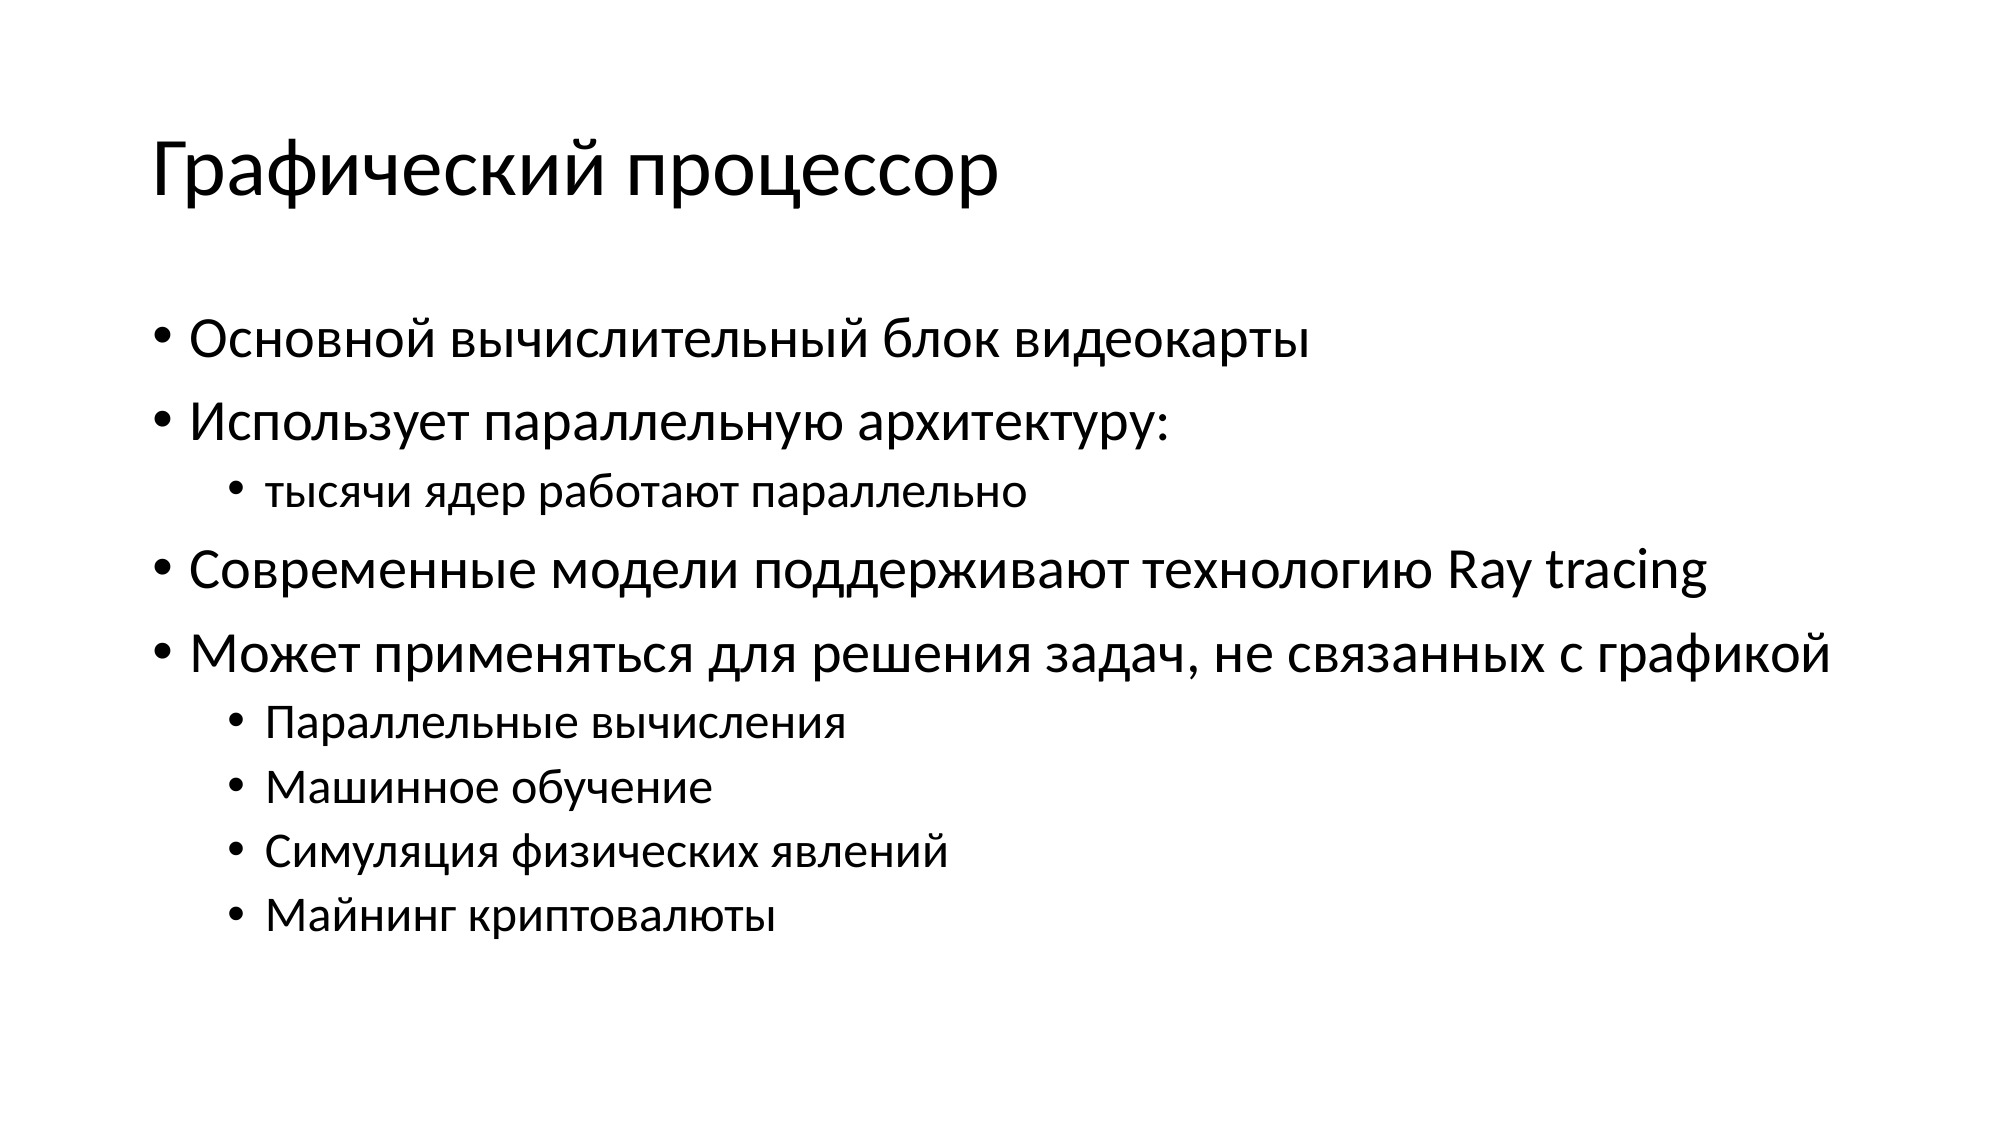

# Графический процессор
Основной вычислительный блок видеокарты
Использует параллельную архитектуру:
тысячи ядер работают параллельно
Современные модели поддерживают технологию Ray tracing
Может применяться для решения задач, не связанных с графикой
Параллельные вычисления
Машинное обучение
Симуляция физических явлений
Майнинг криптовалюты